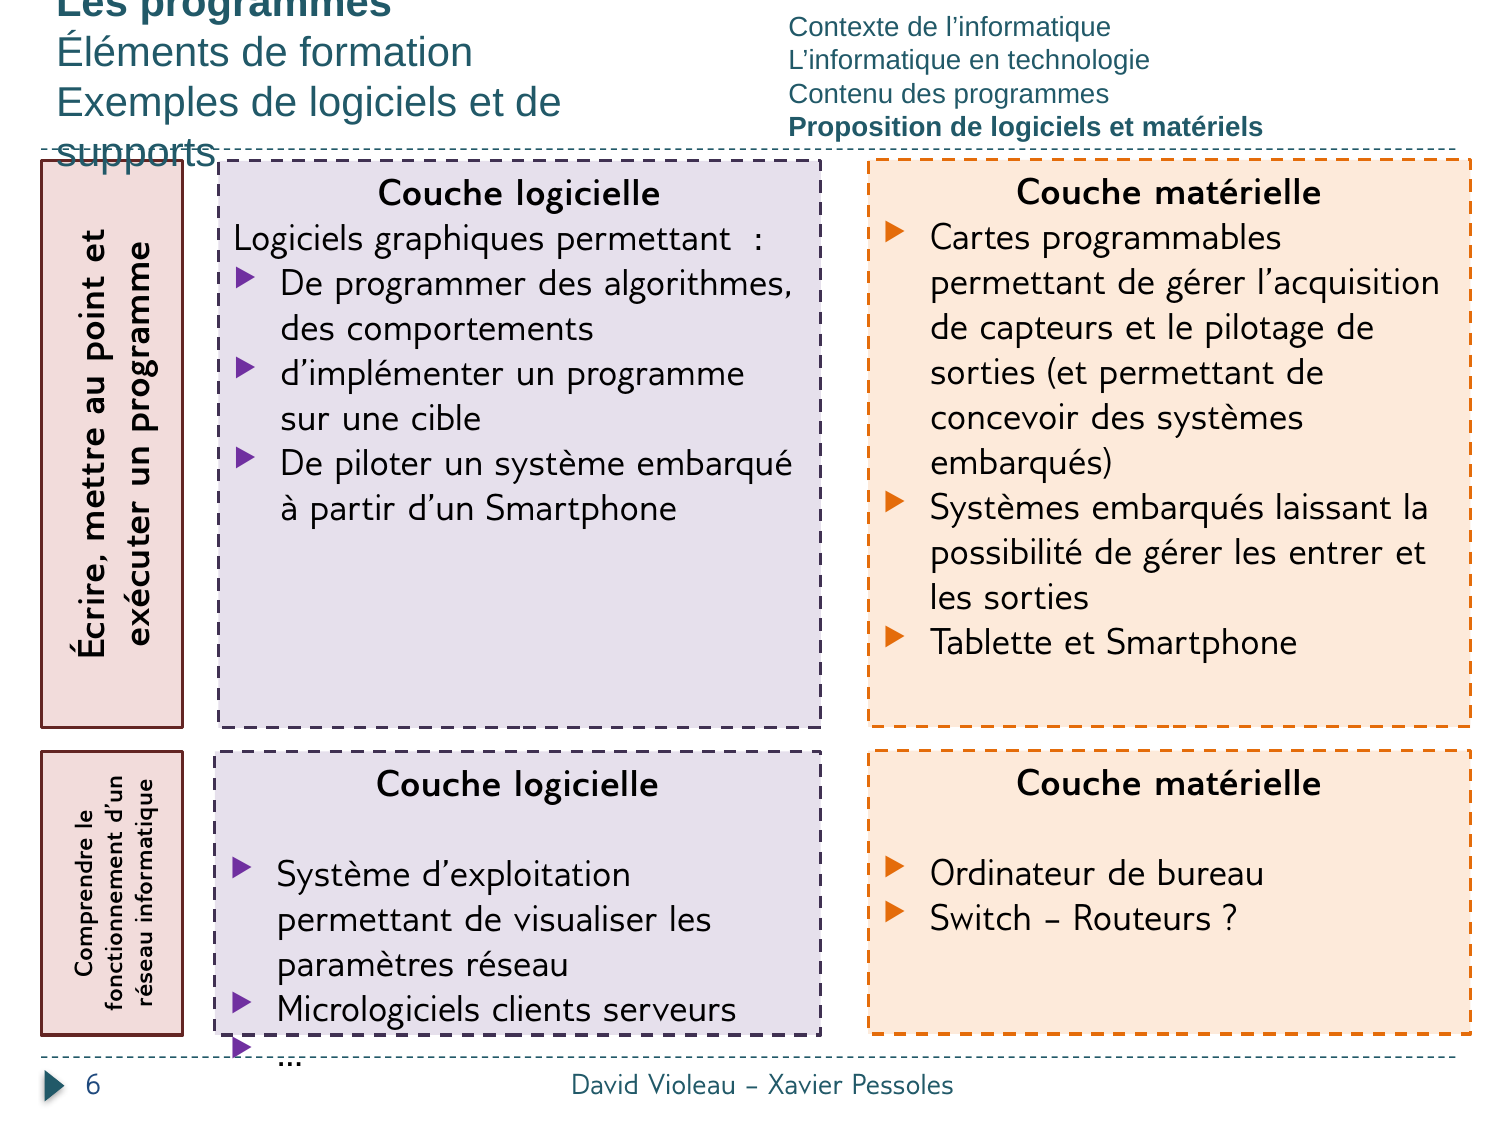

Les programmes
Éléments de formation
Exemples de logiciels et de supports
Contexte de l’informatique
L’informatique en technologie
Contenu des programmes
Proposition de logiciels et matériels
Couche matérielle
Cartes programmables permettant de gérer l’acquisition de capteurs et le pilotage de sorties (et permettant de concevoir des systèmes embarqués)
Systèmes embarqués laissant la possibilité de gérer les entrer et les sorties
Tablette et Smartphone

Écrire, mettre au point et exécuter un programme
Couche logicielle
Logiciels graphiques permettant  :
De programmer des algorithmes,  des comportements
d’implémenter un programme sur une cible
De piloter un système embarqué à partir d’un Smartphone
Couche matérielle

Ordinateur de bureau
Switch – Routeurs ?

Comprendre le fonctionnement d’un réseau informatique
Couche logicielle

Système d’exploitation permettant de visualiser les paramètres réseau
Micrologiciels clients serveurs
…

6
David Violeau – Xavier Pessoles